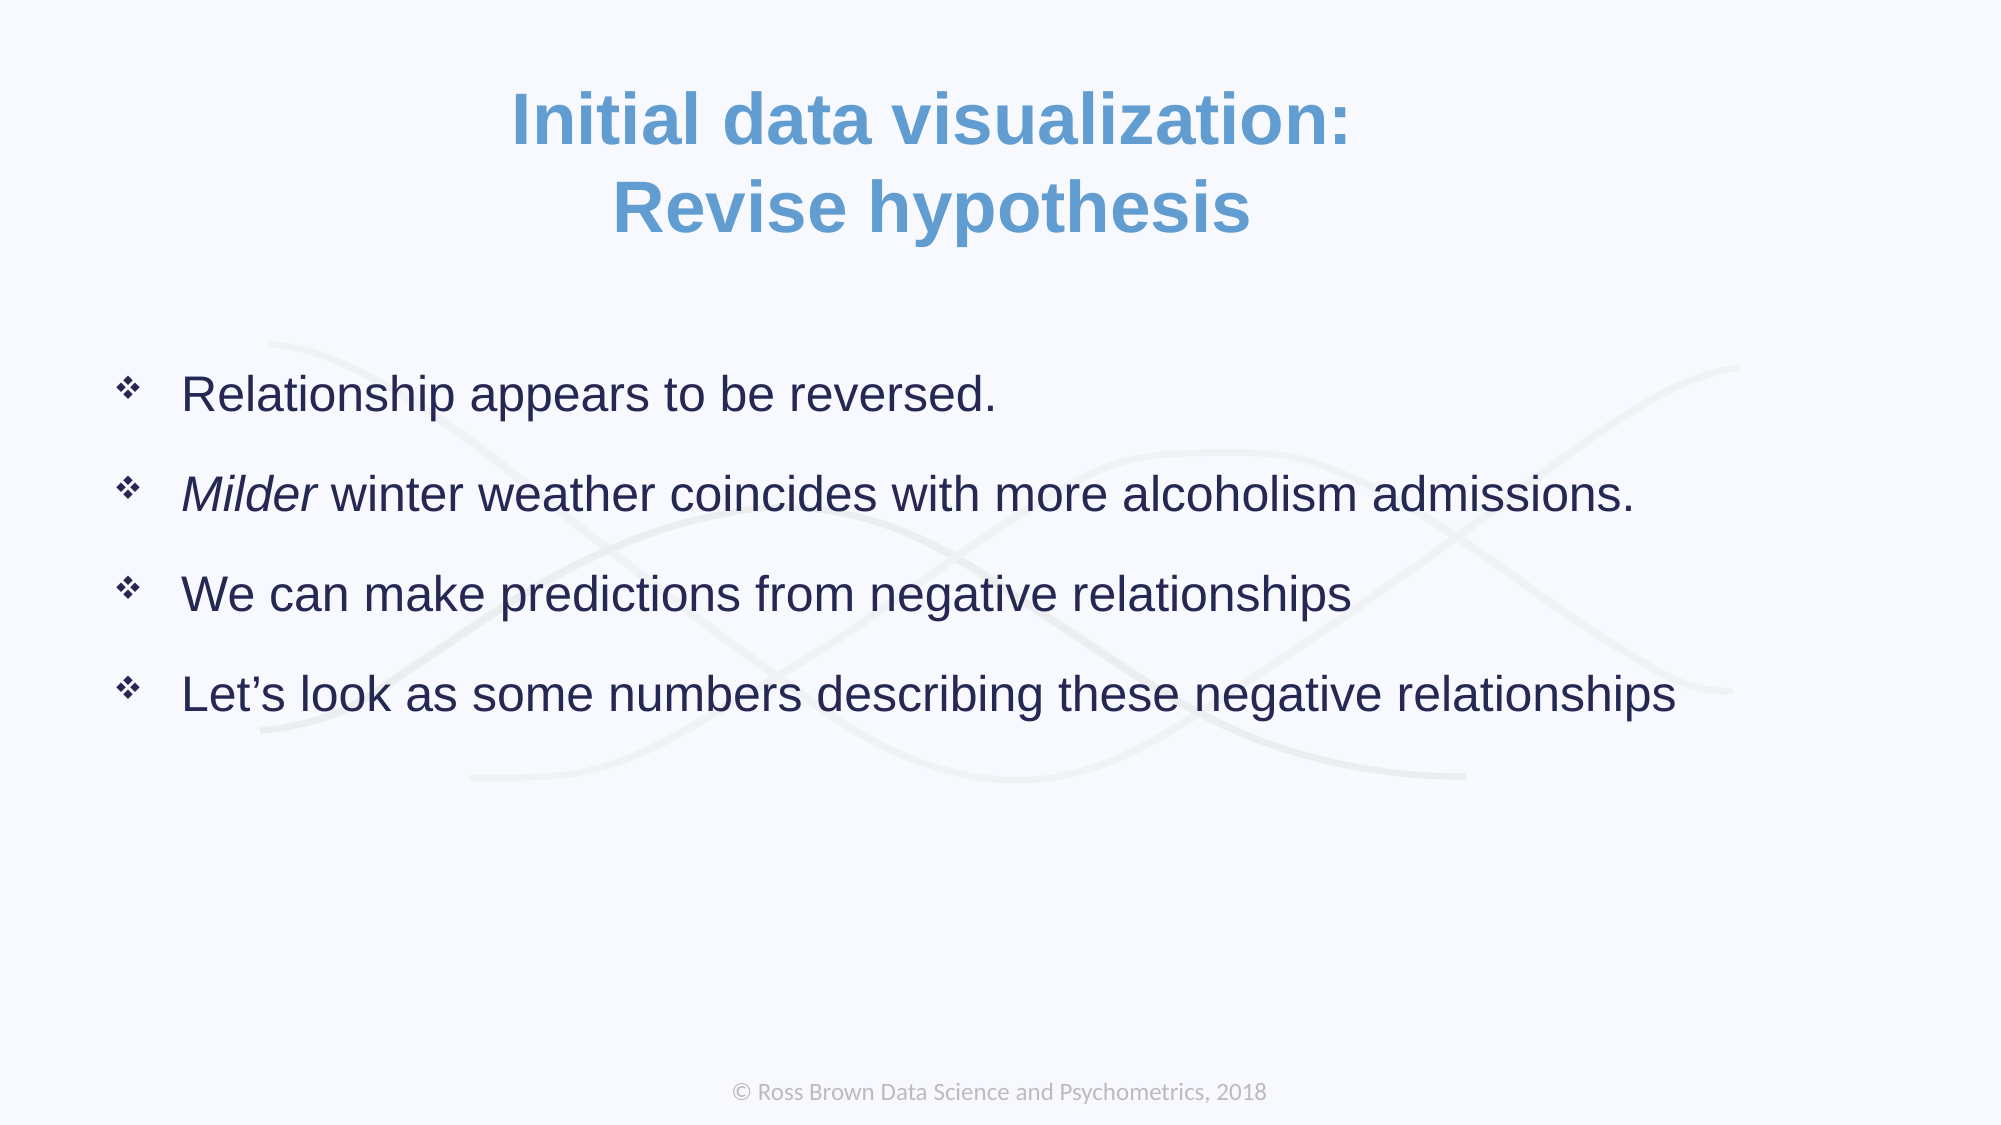

# Initial data visualization: Revise hypothesis
Relationship appears to be reversed.
Milder winter weather coincides with more alcoholism admissions.
We can make predictions from negative relationships
Let’s look as some numbers describing these negative relationships
© Ross Brown Data Science and Psychometrics, 2018